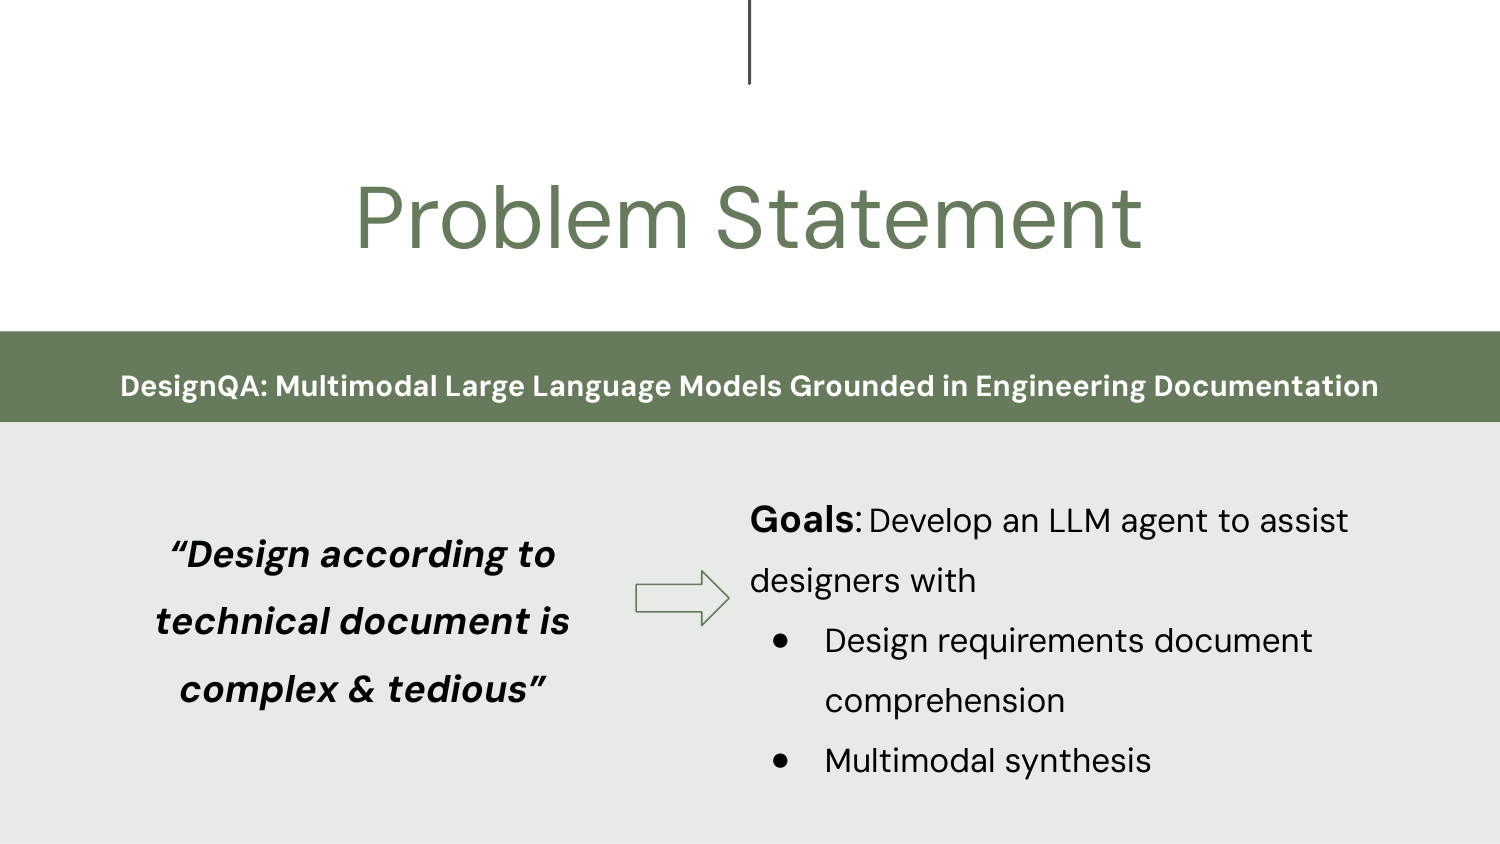

Problem Statement

DesignQA: Multimodal Large Language Models Grounded in Engineering Documentation
Goals: Develop an LLM agent to assist designers with
Design requirements document comprehension
Multimodal synthesis
“Design according to technical document is complex & tedious”